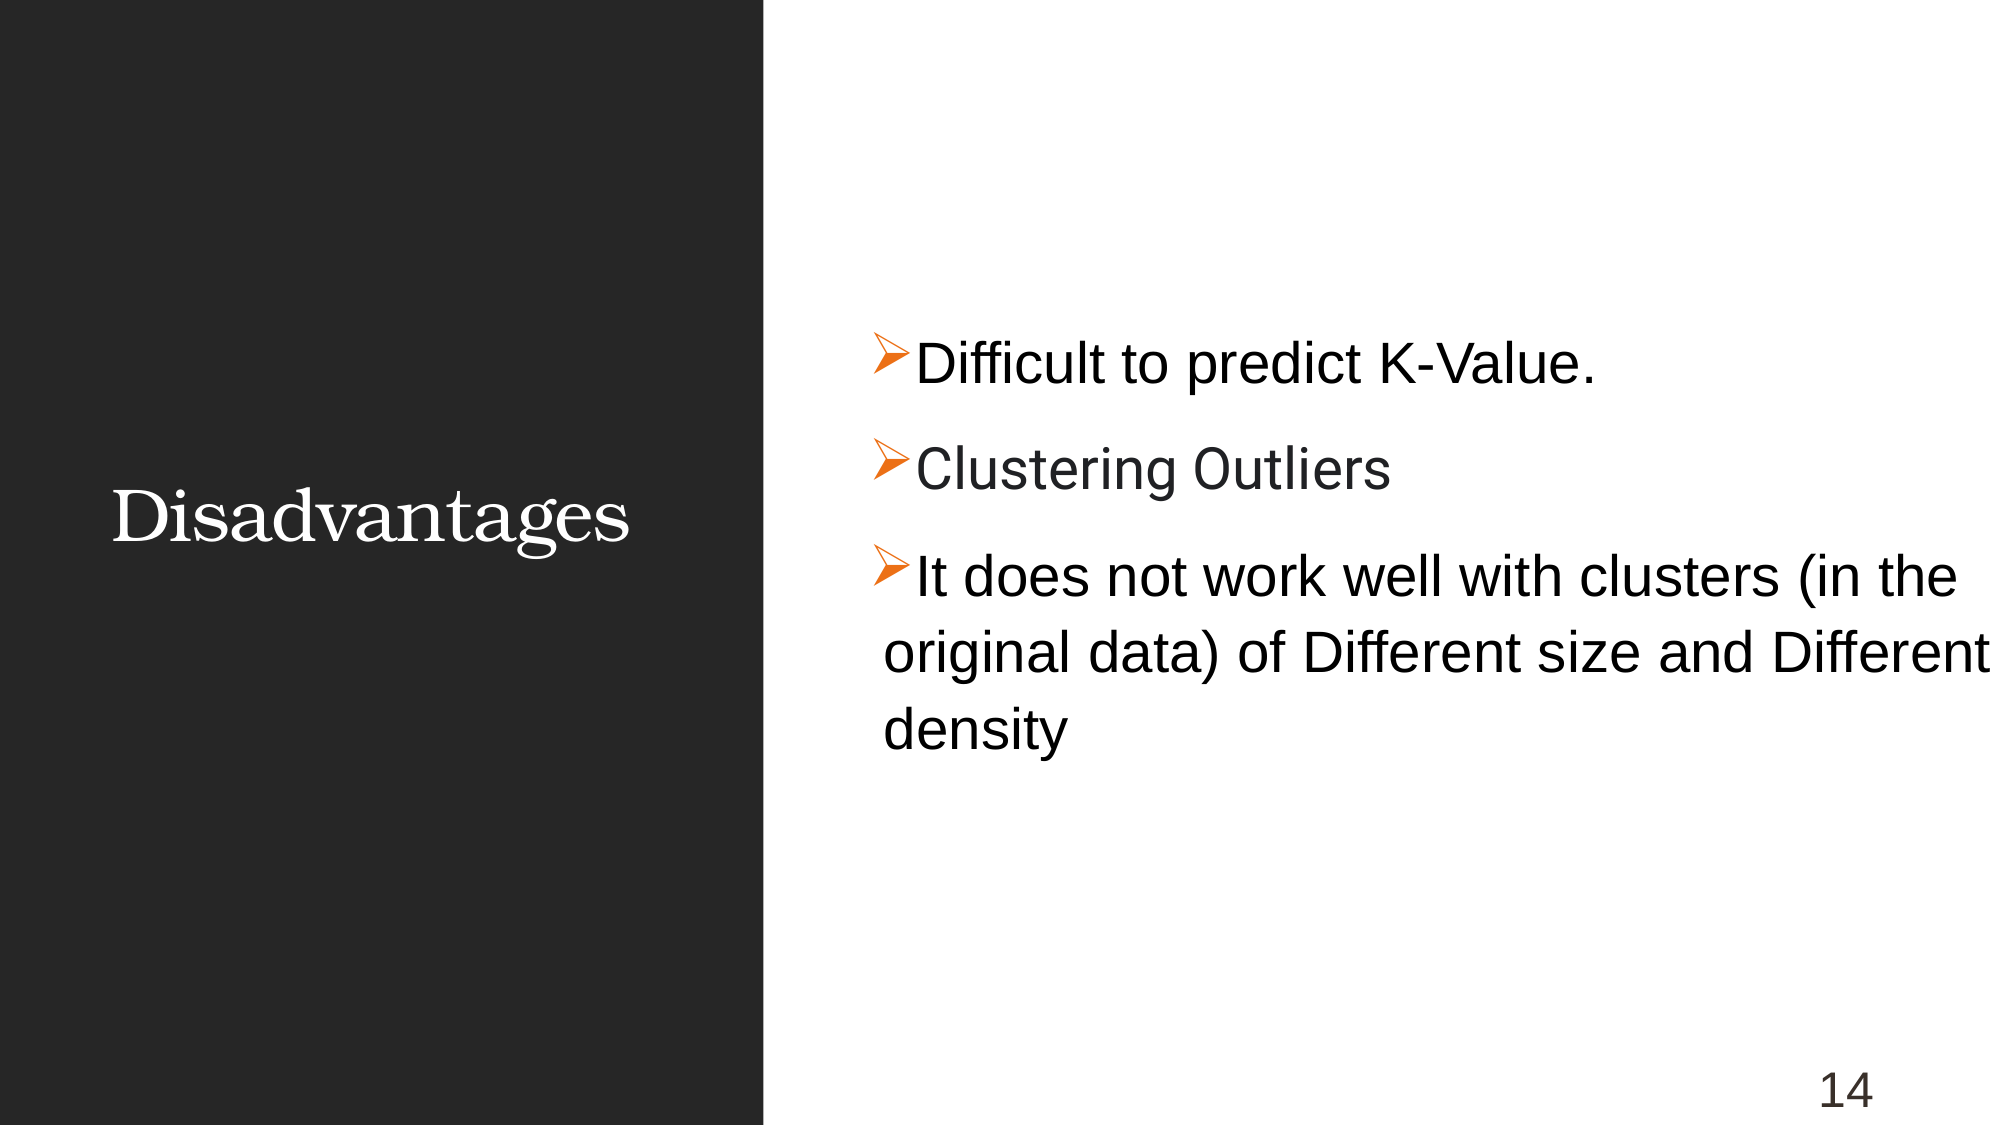

# Disadvantages
Difficult to predict K-Value.
Clustering Outliers
It does not work well with clusters (in the original data) of Different size and Different density
14